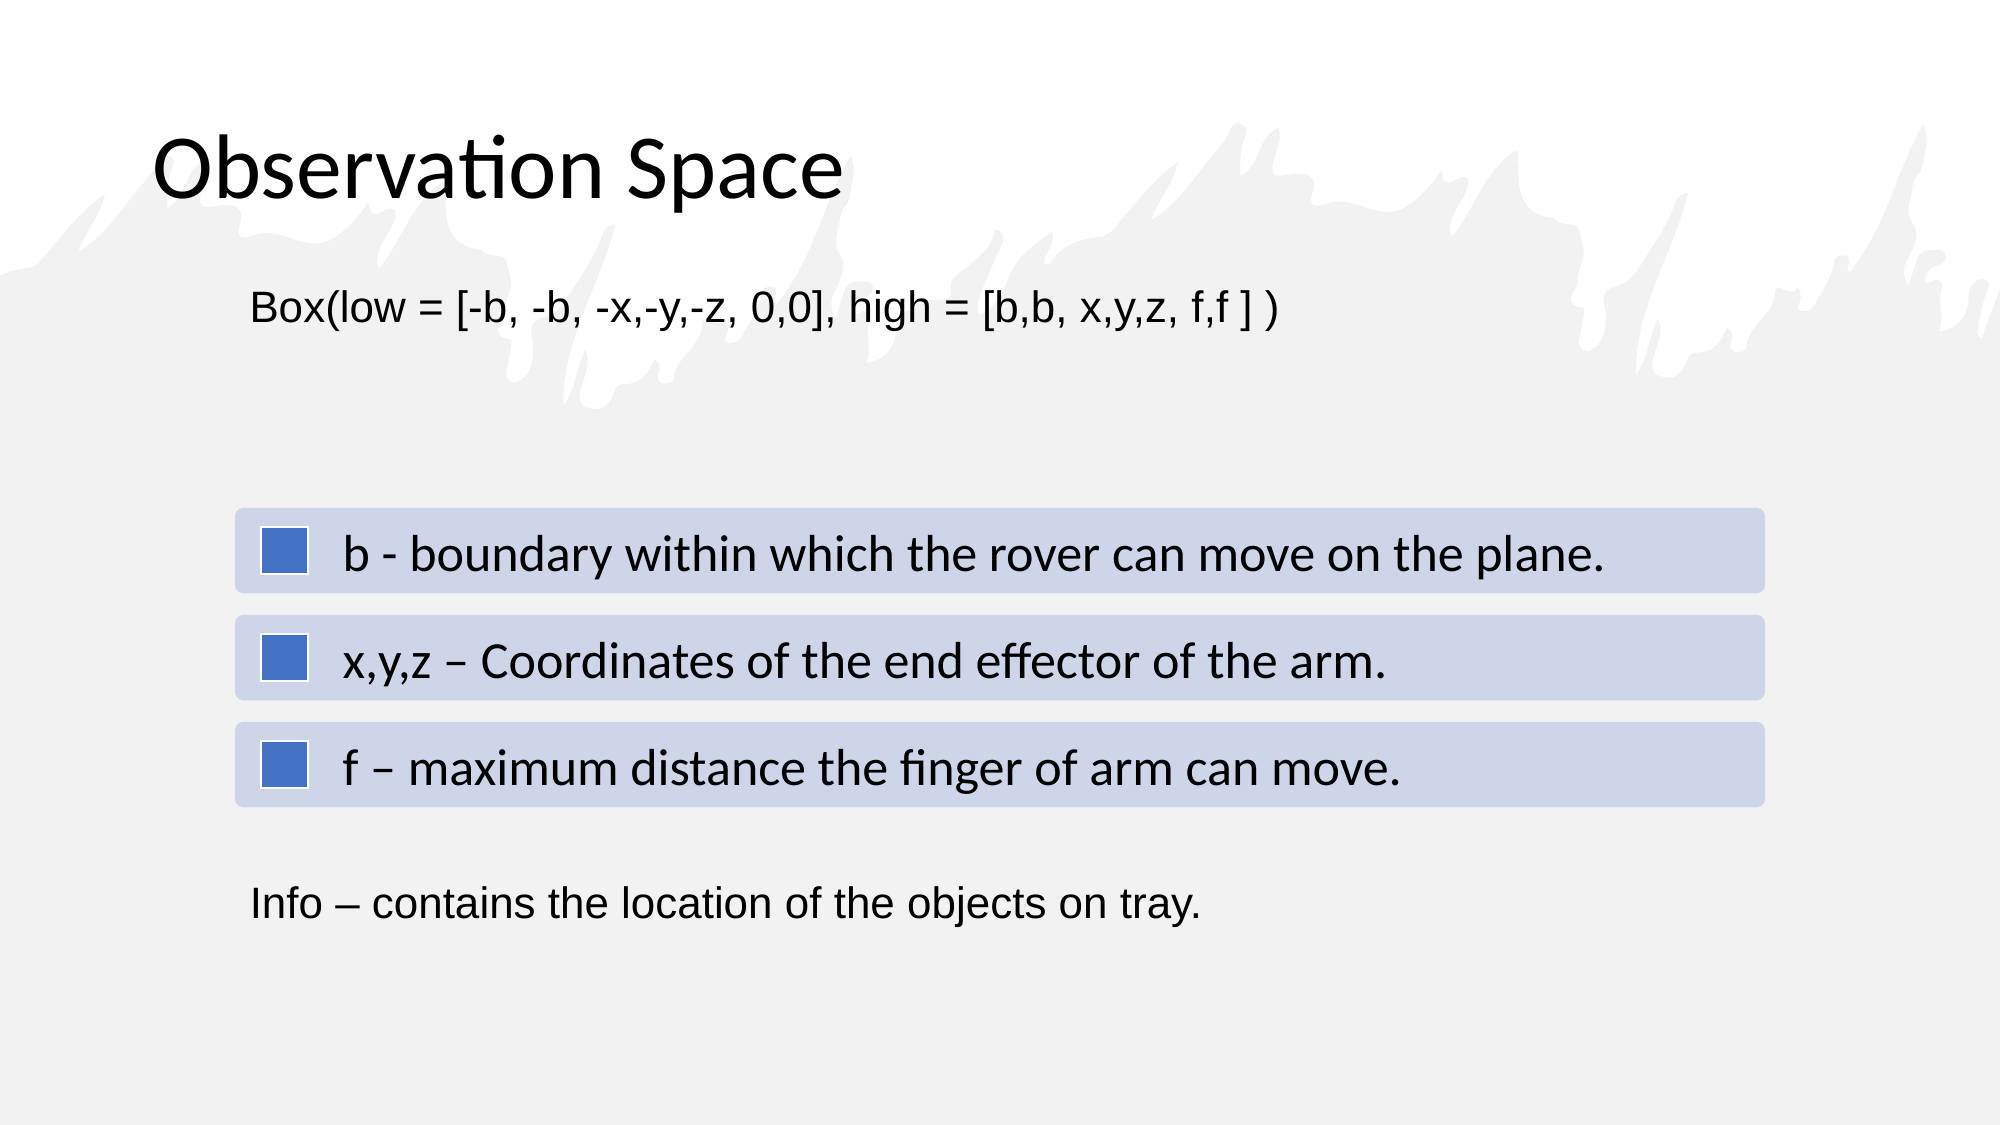

# Observation Space

Box(low = [-b, -b, -x,-y,-z, 0,0], high = [b,b, x,y,z, f,f ] )
b - boundary within which the rover can move on the plane.
x,y,z – Coordinates of the end effector of the arm.
f – maximum distance the finger of arm can move.
Info – contains the location of the objects on tray.